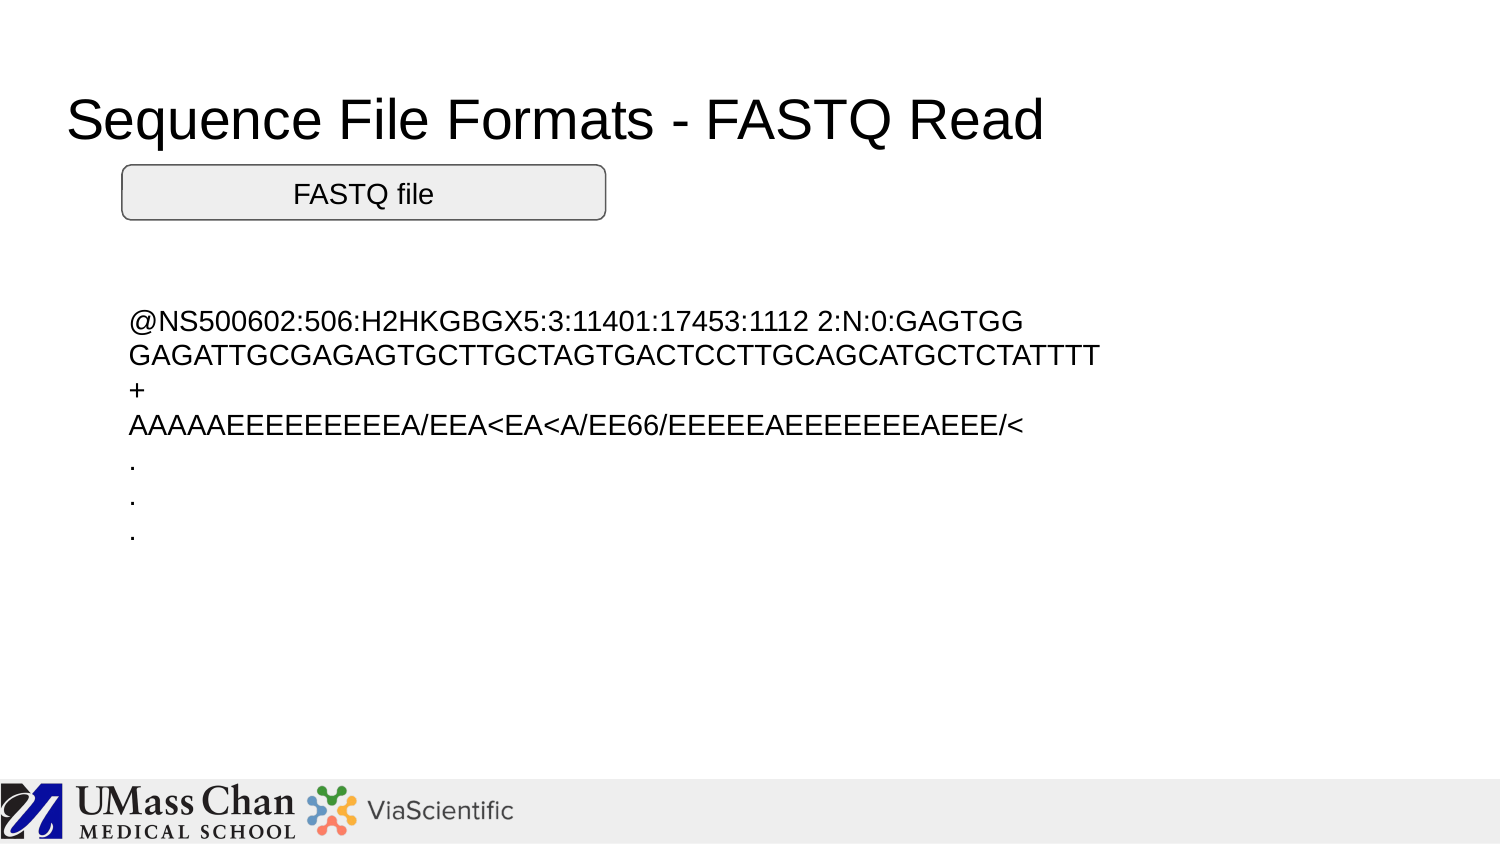

# Sequence File Formats - FASTQ Read
FASTQ file
@NS500602:506:H2HKGBGX5:3:11401:17453:1112 2:N:0:GAGTGG
GAGATTGCGAGAGTGCTTGCTAGTGACTCCTTGCAGCATGCTCTATTTT
+
AAAAAEEEEEEEEEA/EEA<EA<A/EE66/EEEEEAEEEEEEEAEEE/<
.
.
.